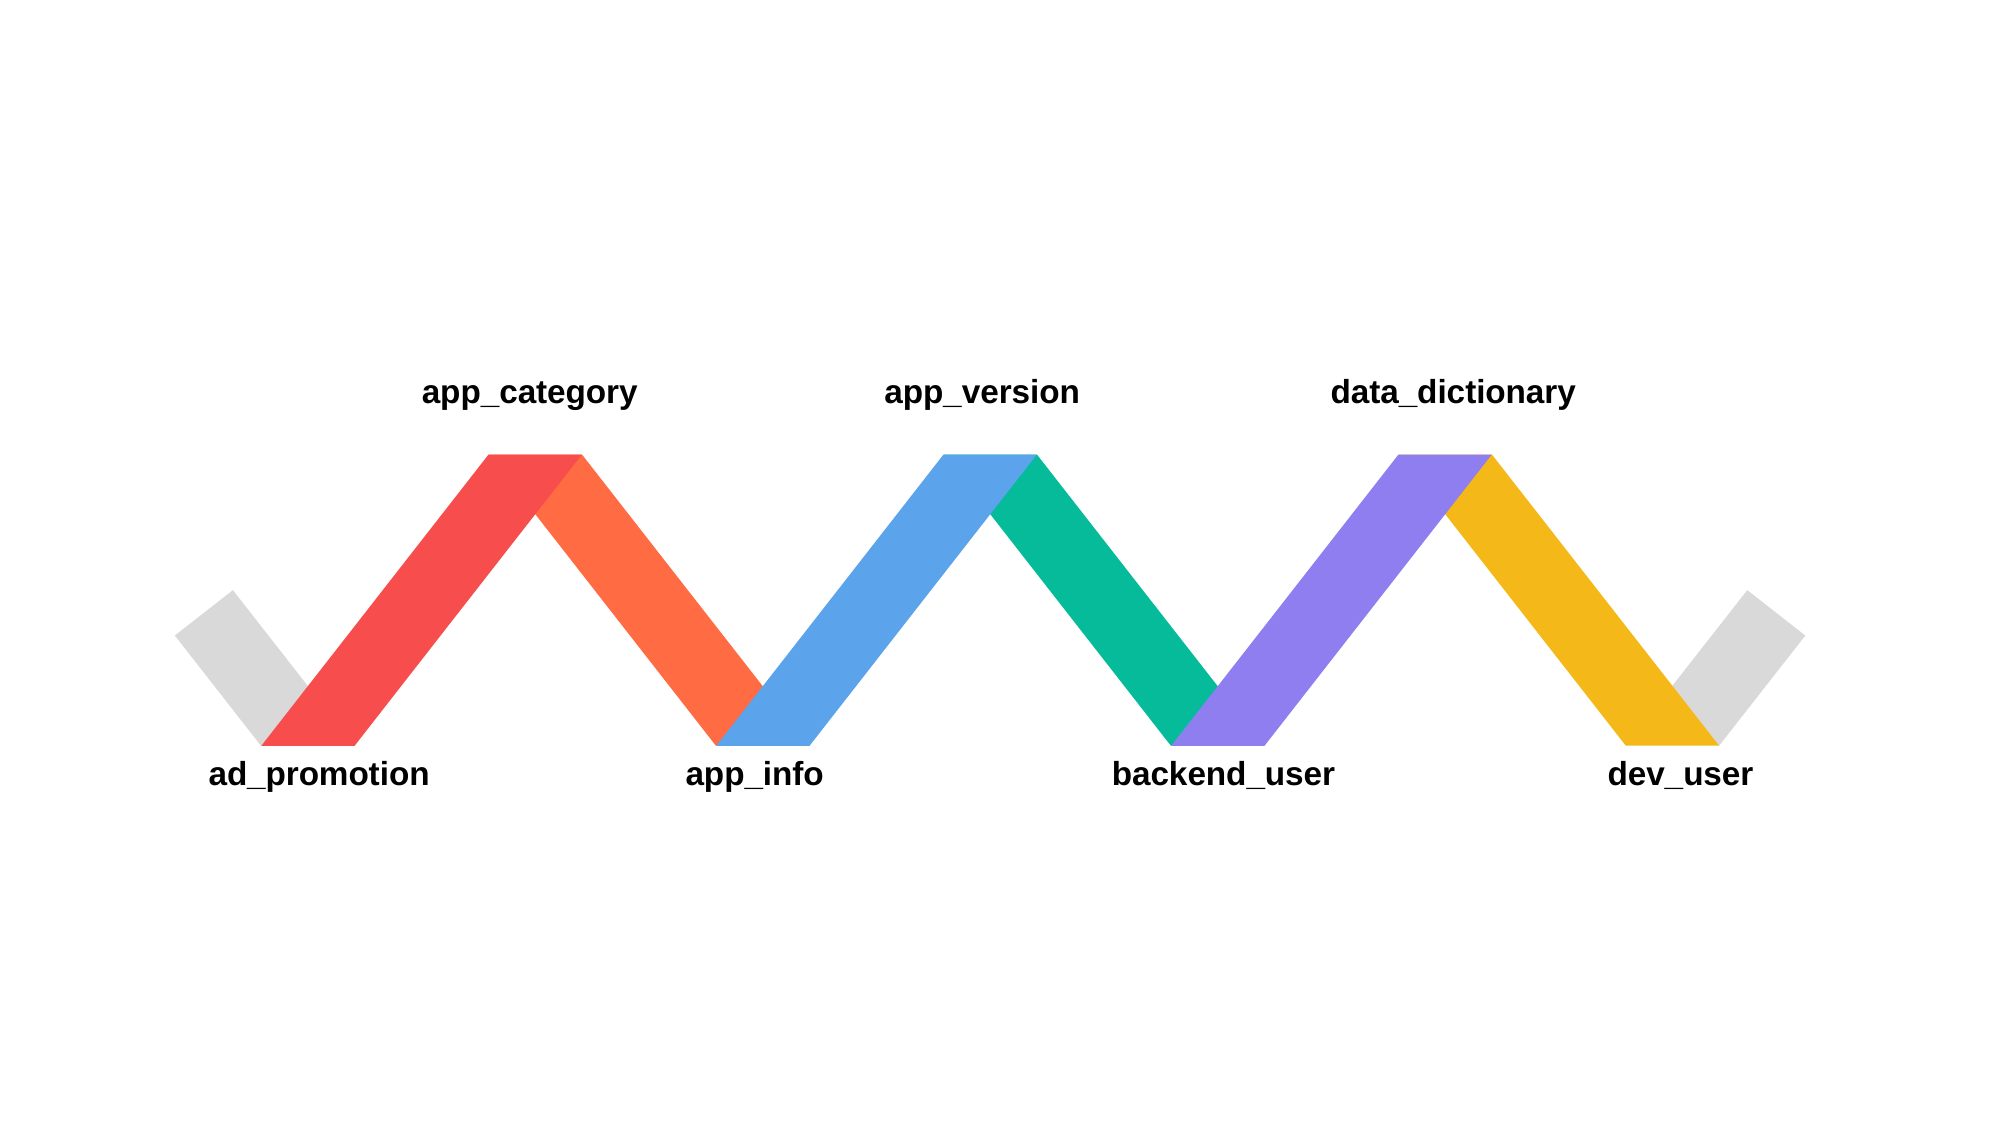

#
app_version
data_dictionary
app_category

ad_promotion
app_info
backend_user
dev_user